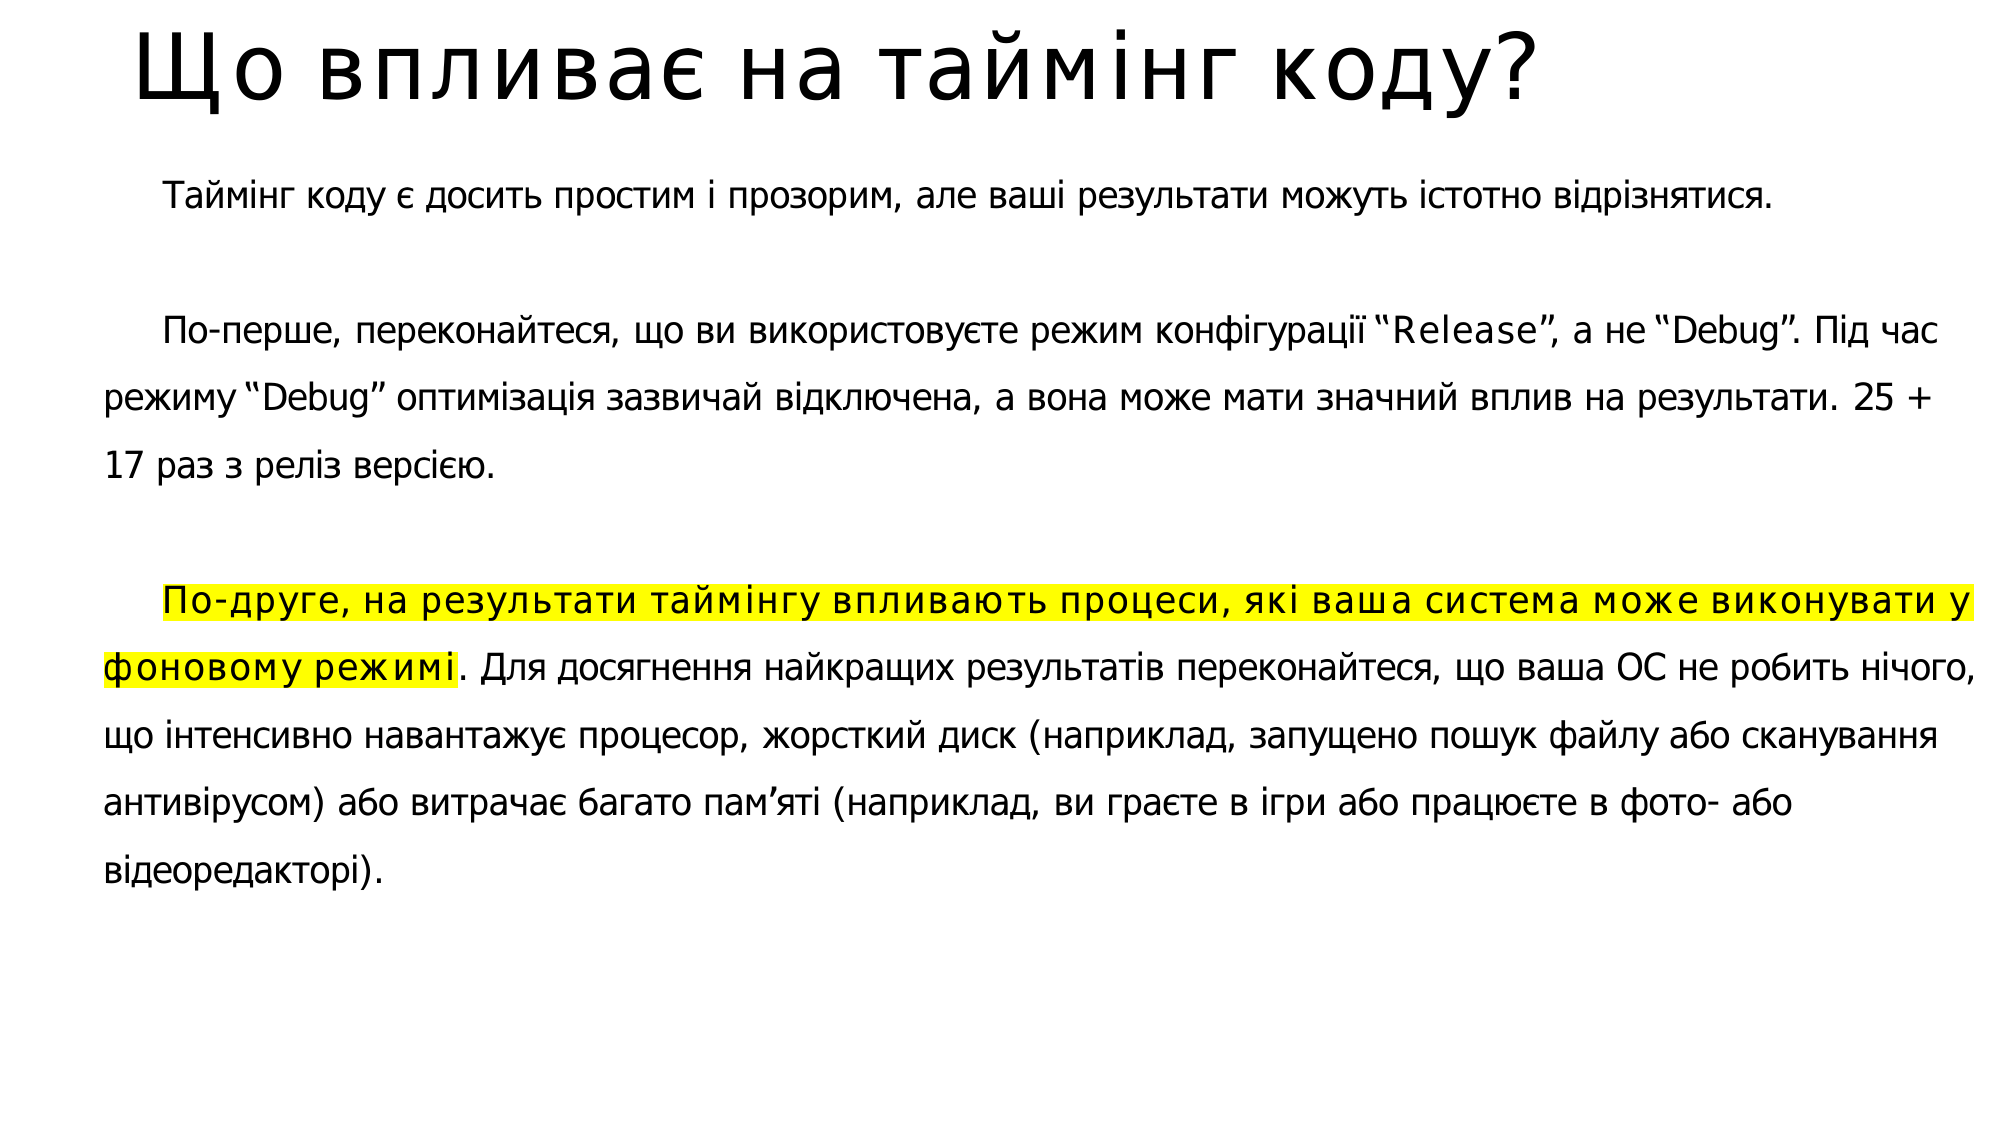

# Що впливає на таймінг коду?
Таймінг коду є досить простим і прозорим, але ваші результати можуть істотно відрізнятися.

По-перше, переконайтеся, що ви використовуєте режим конфігурації “Release”, а не “Debug”. Під час режиму “Debug” оптимізація зазвичай відключена, а вона може мати значний вплив на результати. 25 + 17 раз з реліз версією.

По-друге, на результати таймінгу впливають процеси, які ваша система може виконувати у фоновому режимі. Для досягнення найкращих результатів переконайтеся, що ваша ОС не робить нічого, що інтенсивно навантажує процесор, жорсткий диск (наприклад, запущено пошук файлу або сканування антивірусом) або витрачає багато пам’яті (наприклад, ви граєте в ігри або працюєте в фото- або відеоредакторі).